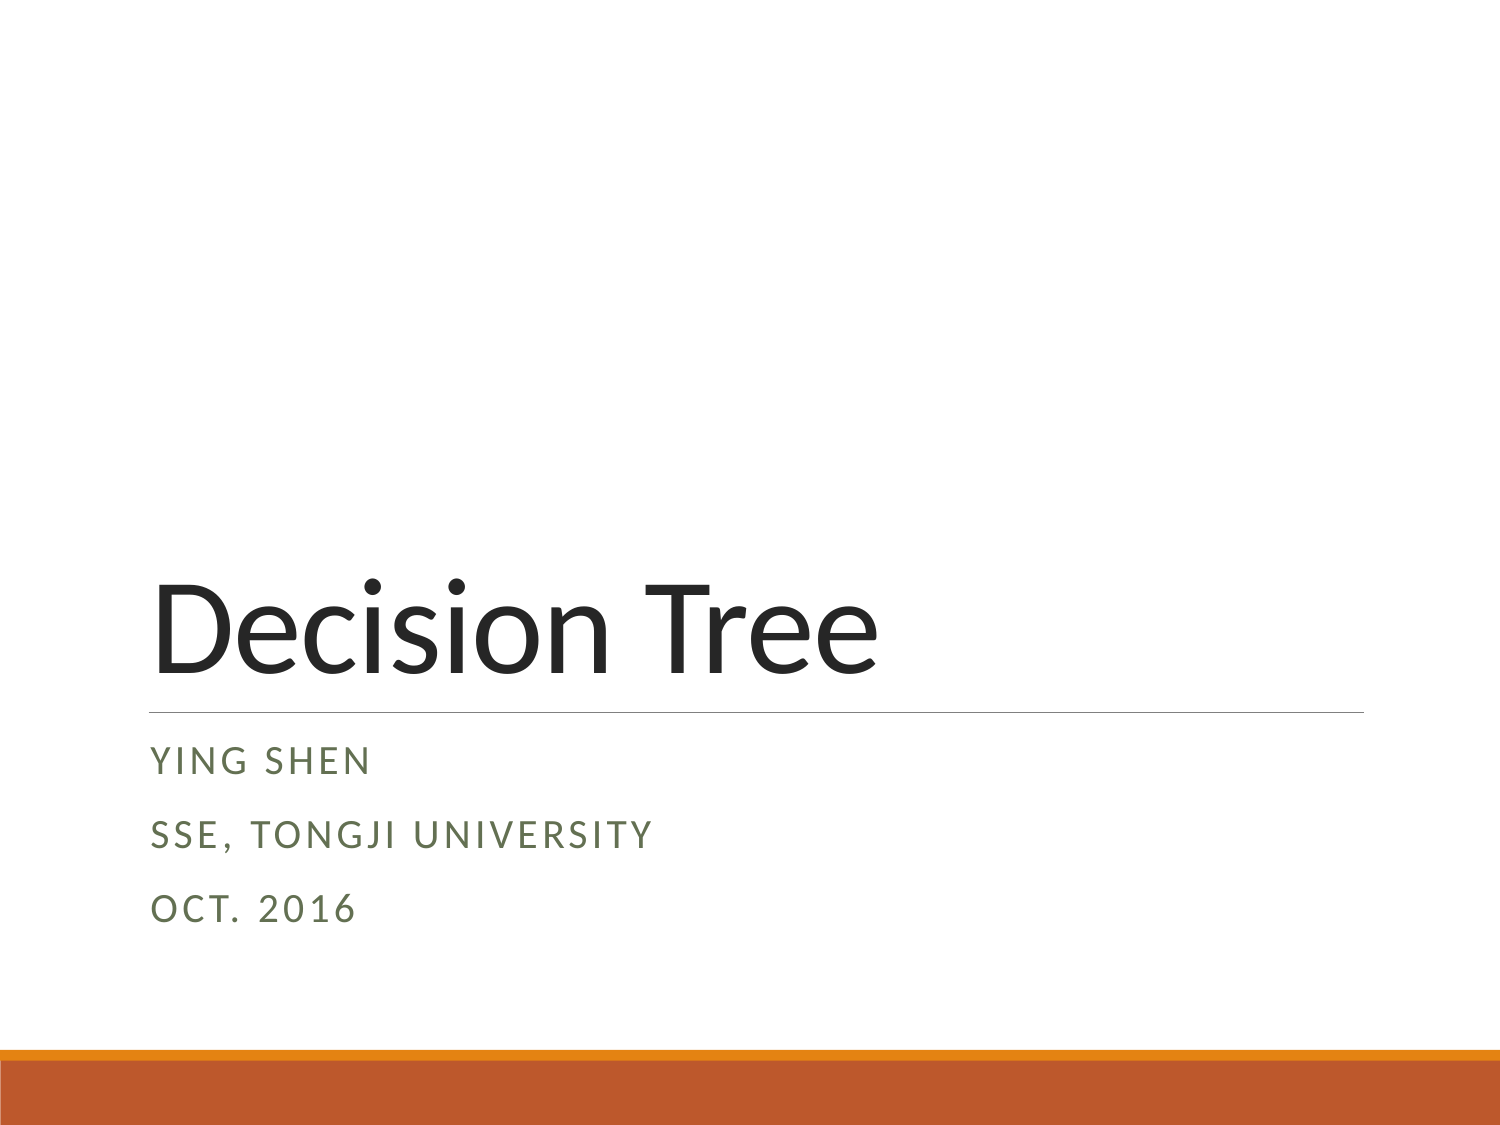

# Decision Tree
Ying shen
Sse, tongji university
OCT. 2016